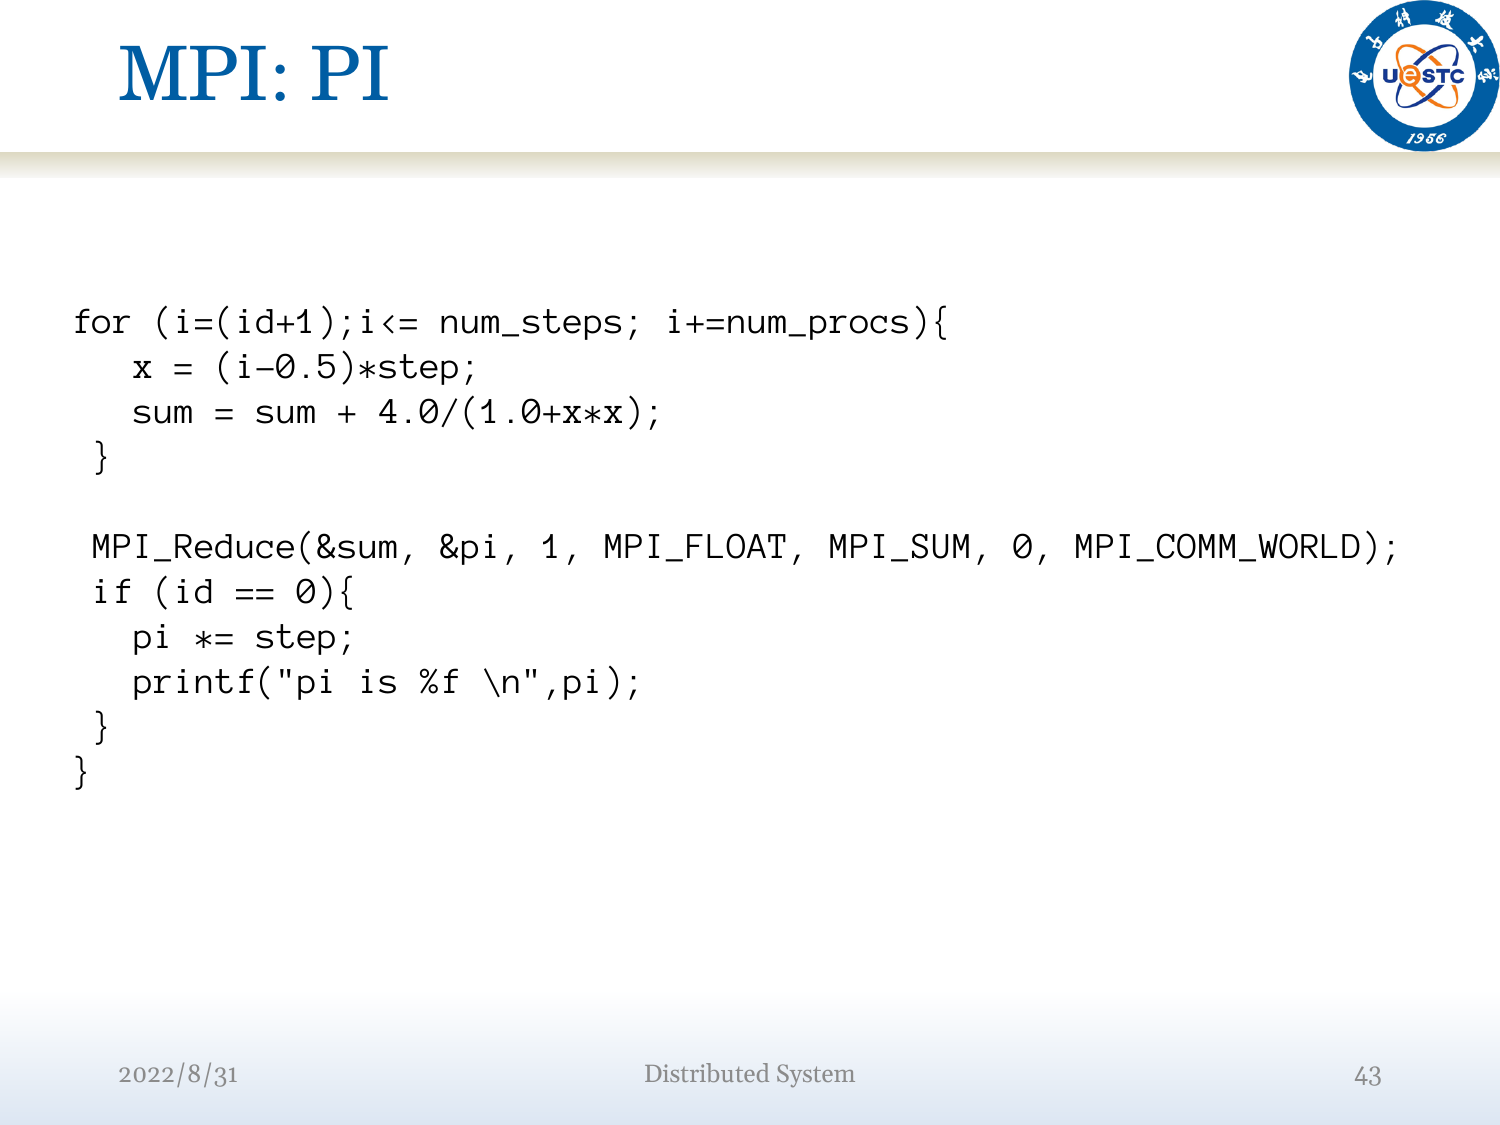

# MPI: PI
for (i=(id+1);i<= num_steps; i+=num_procs){
   x = (i-0.5)*step;
   sum = sum + 4.0/(1.0+x*x);
 }

 MPI_Reduce(&sum, &pi, 1, MPI_FLOAT, MPI_SUM, 0, MPI_COMM_WORLD);
 if (id == 0){
   pi *= step;
   printf("pi is %f \n",pi);
 }
}
2022/8/31
Distributed System
43